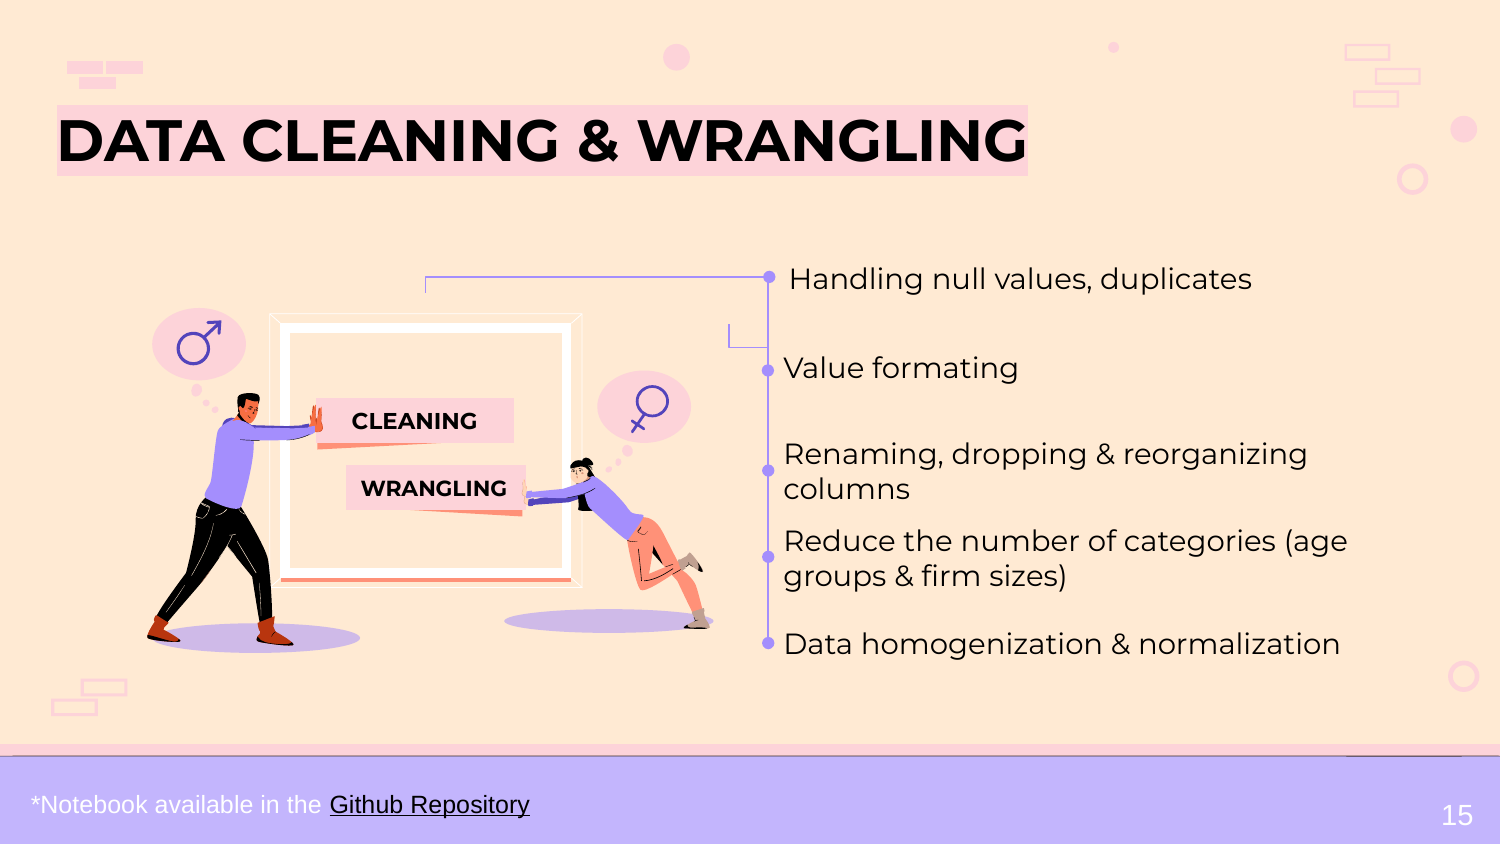

# DATA CLEANING & WRANGLING
Handling null values, duplicates

CLEANING

WRANGLING

Value formating
Renaming, dropping & reorganizing columns
Reduce the number of categories (age groups & firm sizes)
Data homogenization & normalization
*Notebook available in the Github Repository
15